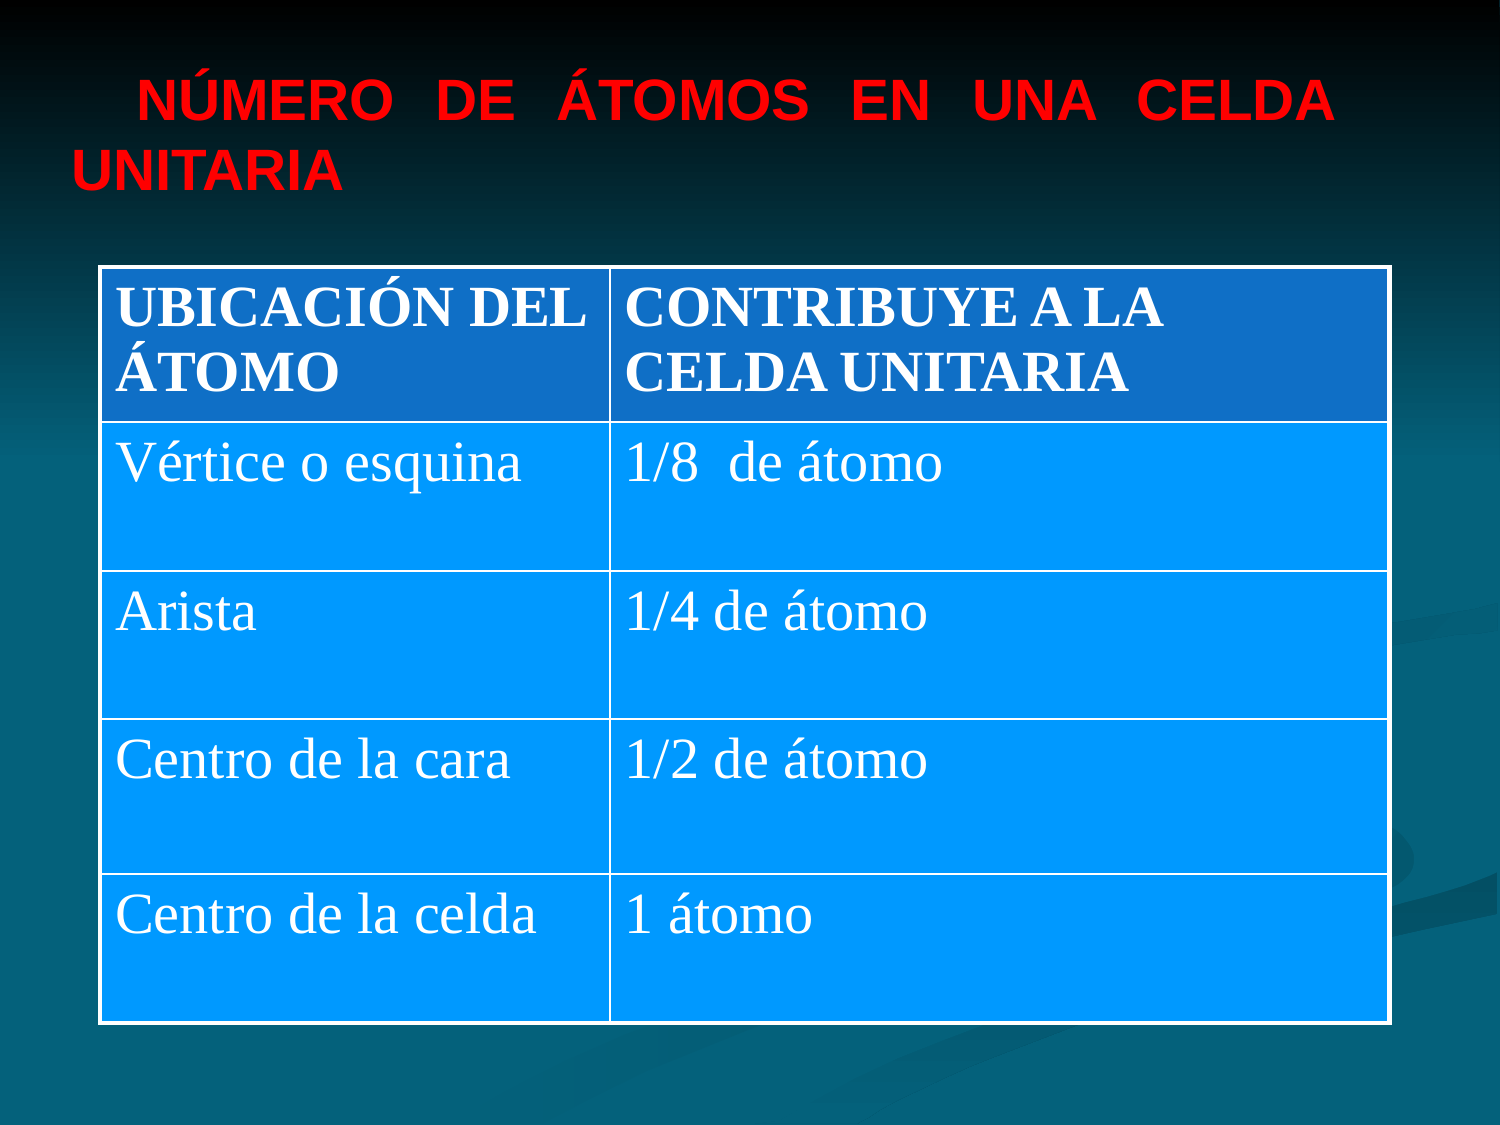

NÚMERO DE ÁTOMOS EN UNA CELDA UNITARIA
| UBICACIÓN DEL ÁTOMO | CONTRIBUYE A LA CELDA UNITARIA |
| --- | --- |
| Vértice o esquina | 1/8 de átomo |
| Arista | 1/4 de átomo |
| Centro de la cara | 1/2 de átomo |
| Centro de la celda | 1 átomo |